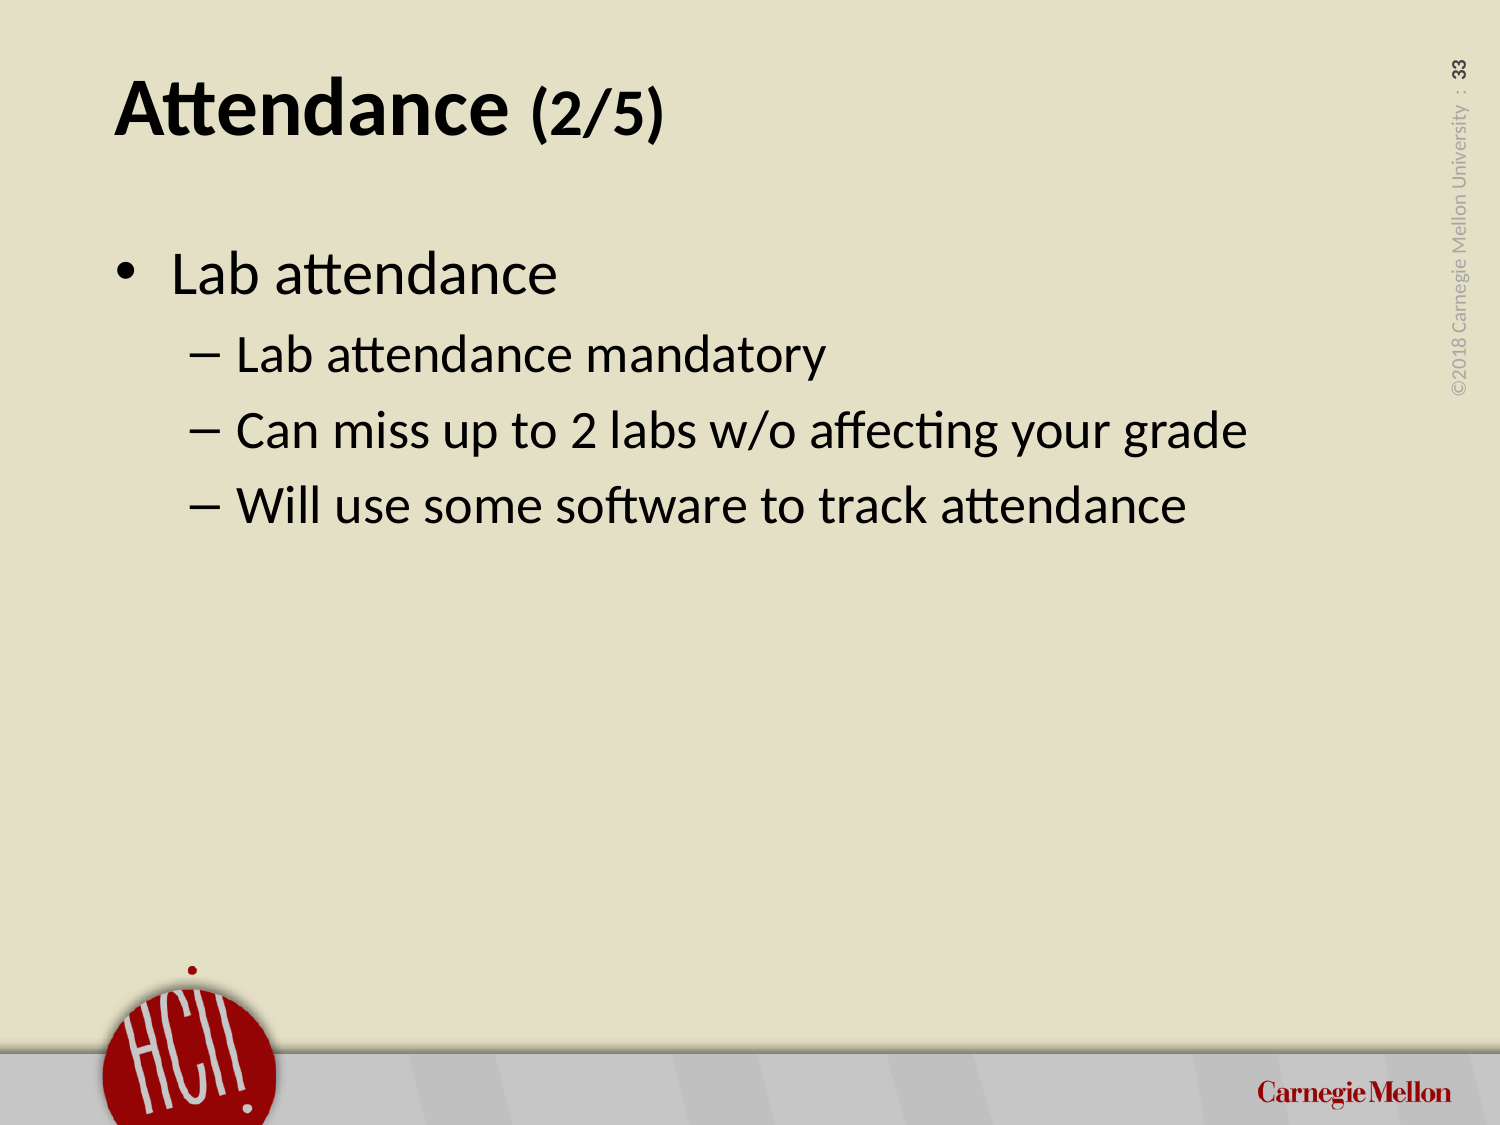

# Attendance (2/5)
Lab attendance
Lab attendance mandatory
Can miss up to 2 labs w/o affecting your grade
Will use some software to track attendance